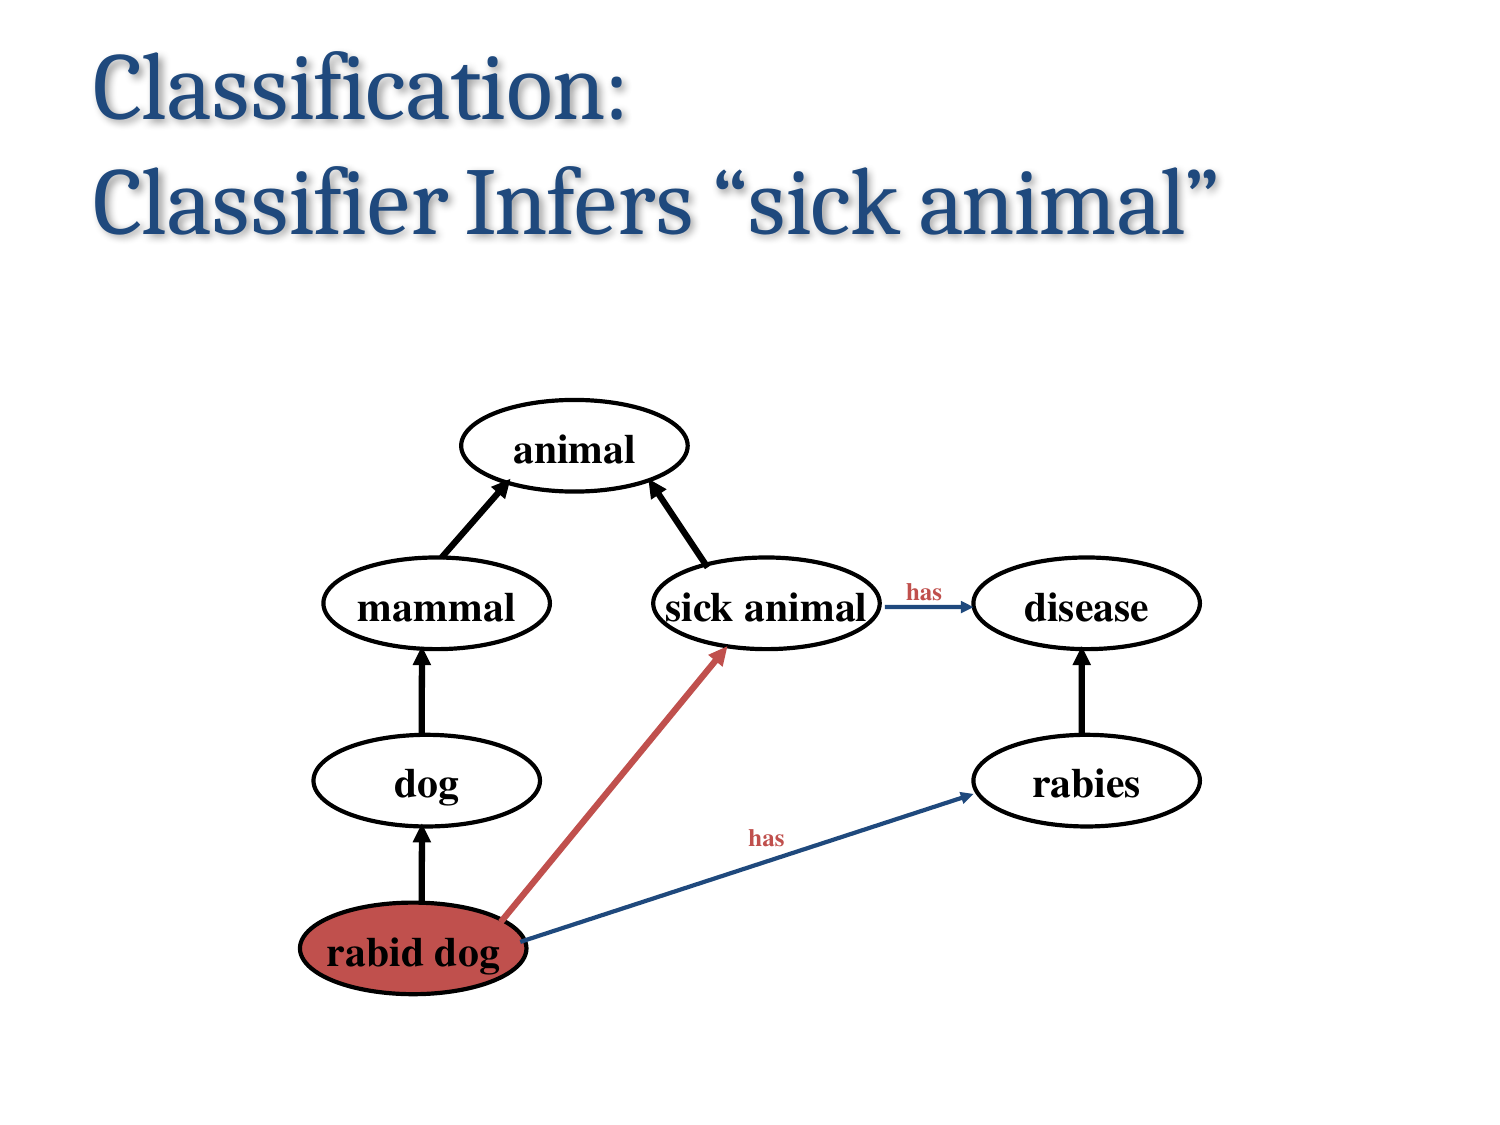

# Classification: Classifier Infers “sick animal”

animal

mammal

sick animal

disease
has

dog

rabies

has

rabid dog